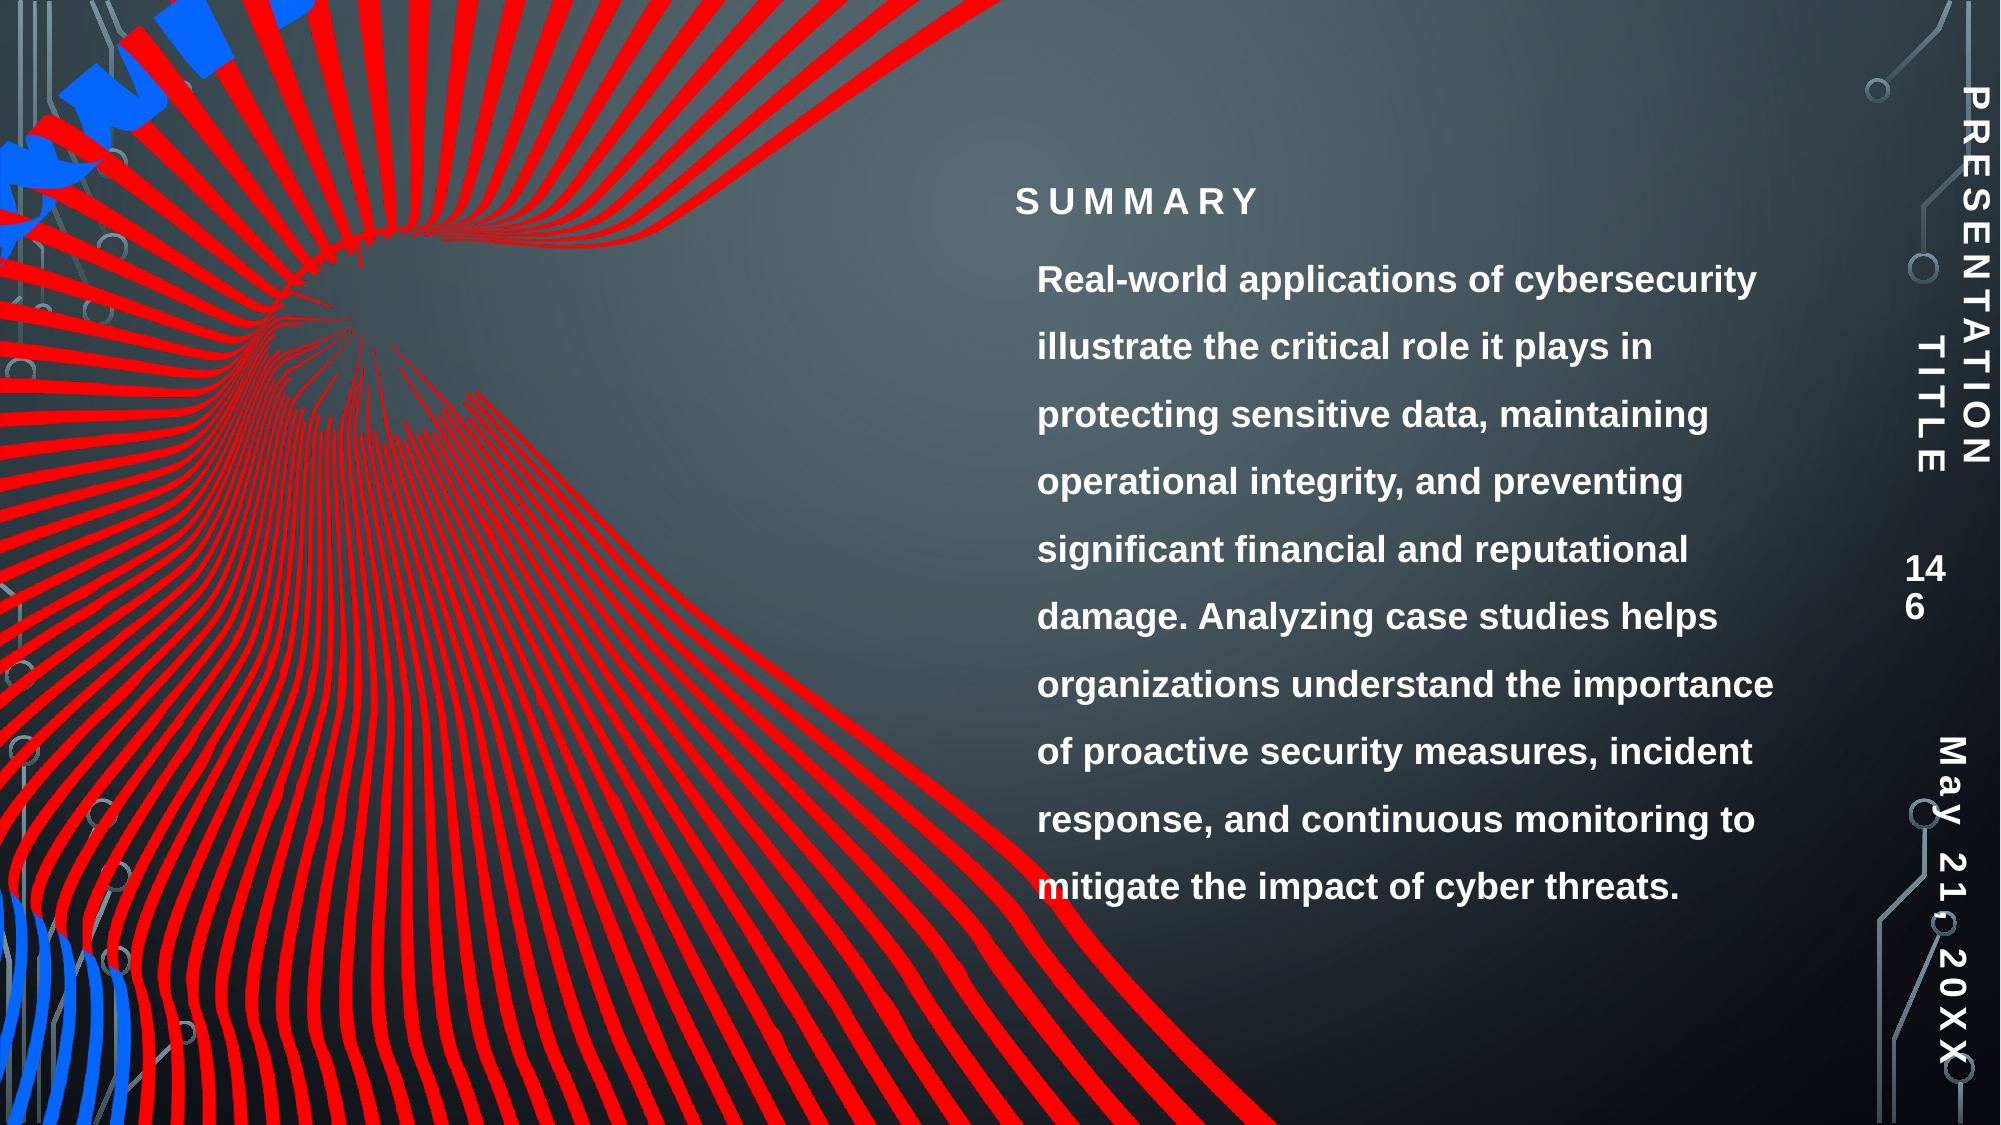

# Summary
Real-world applications of cybersecurity illustrate the critical role it plays in protecting sensitive data, maintaining operational integrity, and preventing significant financial and reputational damage. Analyzing case studies helps organizations understand the importance of proactive security measures, incident response, and continuous monitoring to mitigate the impact of cyber threats.

PRESENTATION TITLE
146
May 21, 20XX